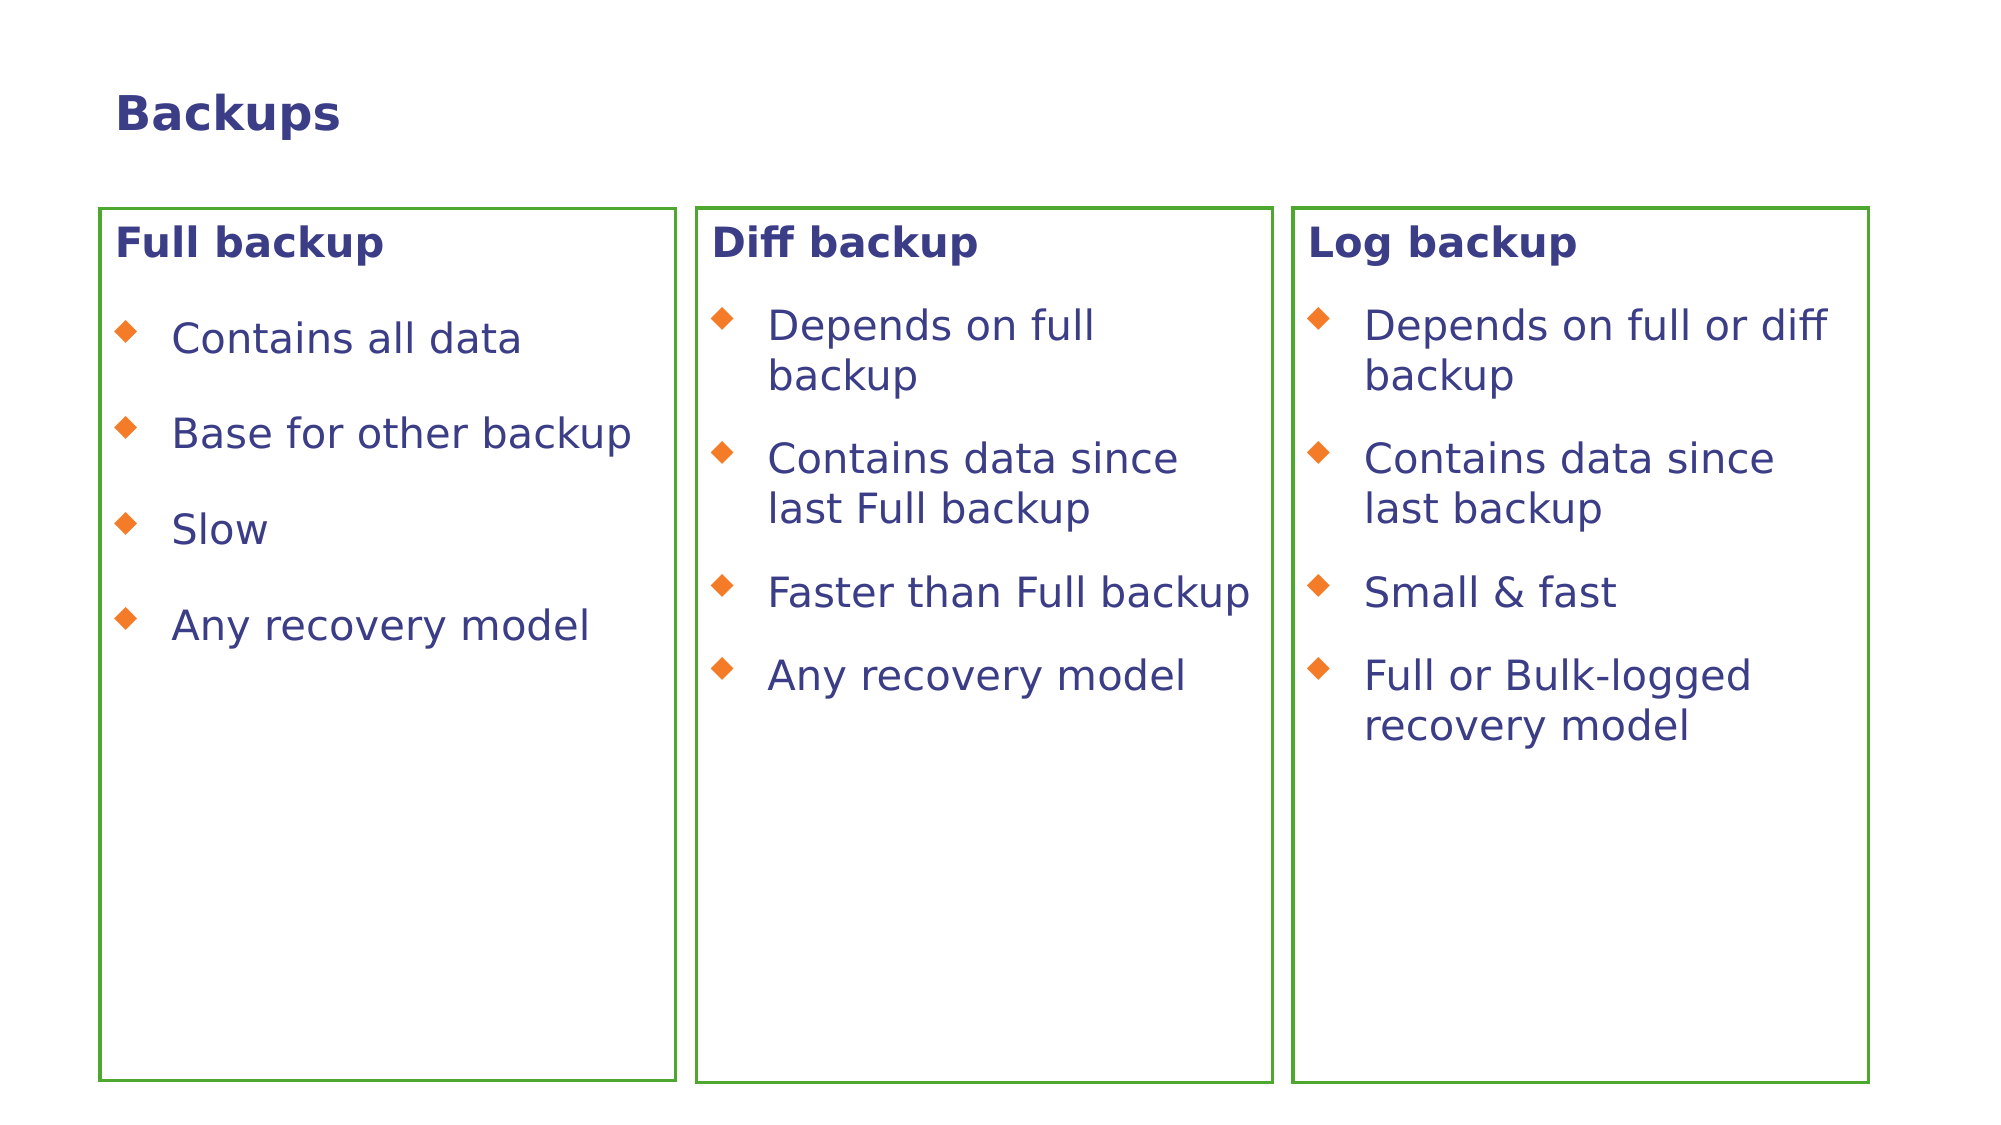

# Backups
Full backup
Contains all data
Base for other backup
Slow
Any recovery model
Diff backup
Depends on full backup
Contains data since last Full backup
Faster than Full backup
Any recovery model
Log backup
Depends on full or diff backup
Contains data since last backup
Small & fast
Full or Bulk-logged recovery model